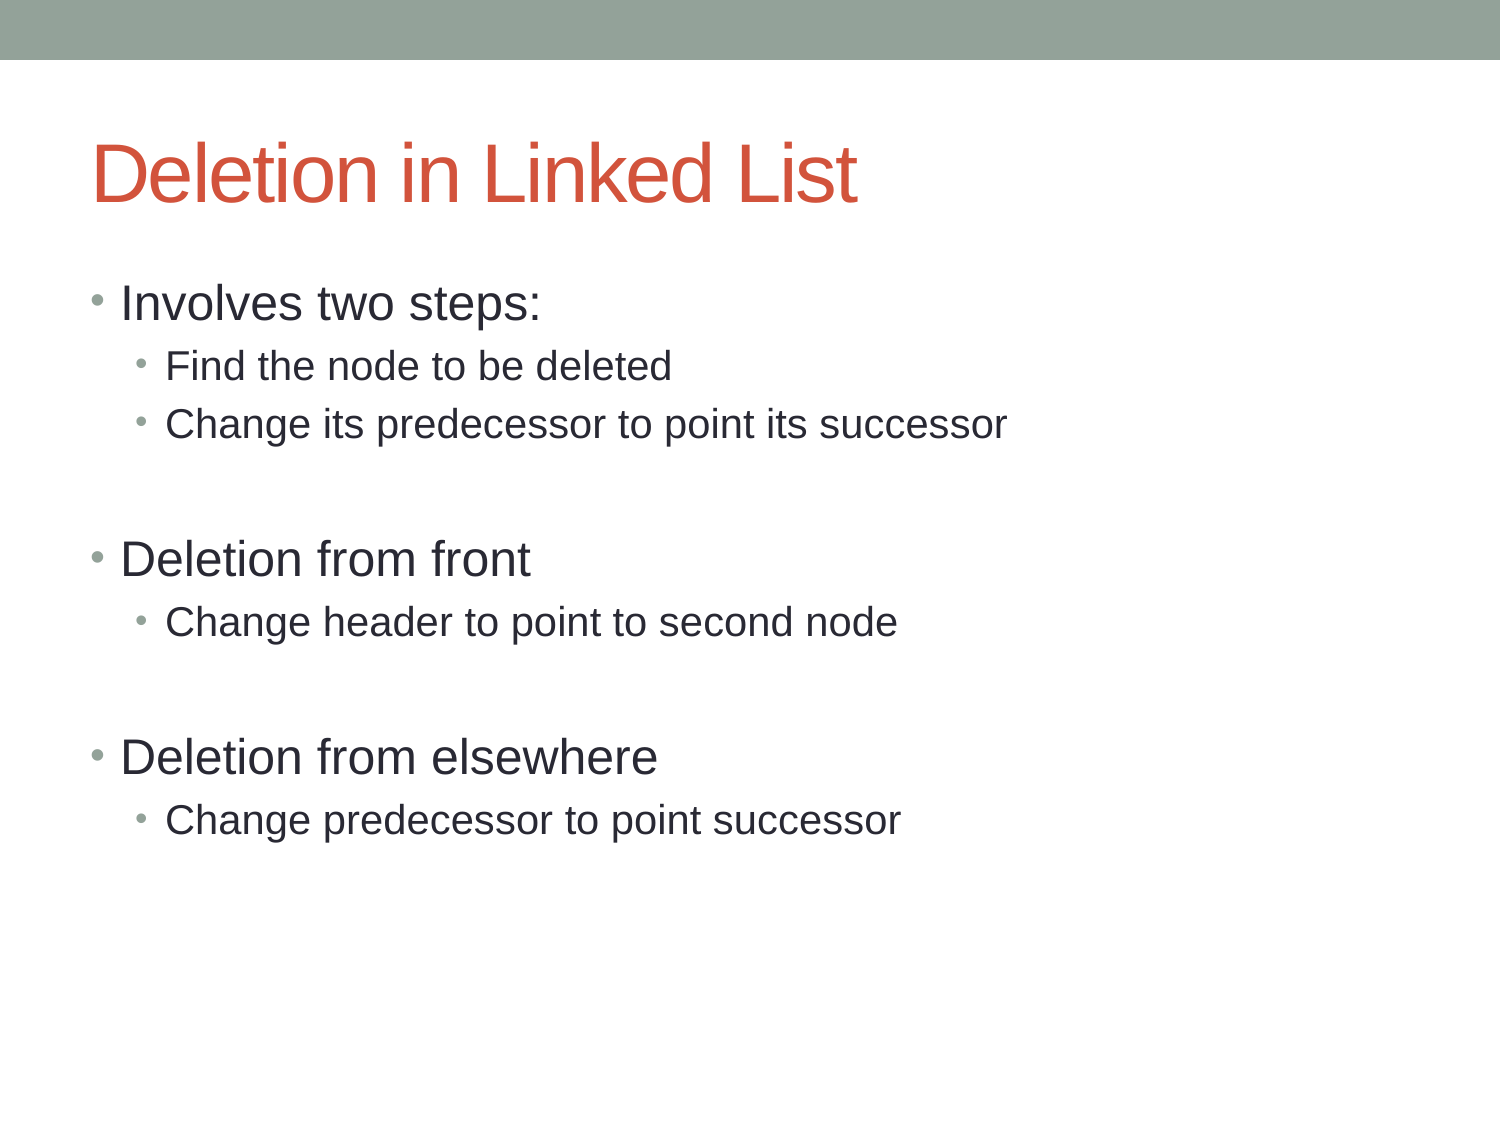

# Deletion in Linked List
Involves two steps:
Find the node to be deleted
Change its predecessor to point its successor

Deletion from front
Change header to point to second node

Deletion from elsewhere
Change predecessor to point successor